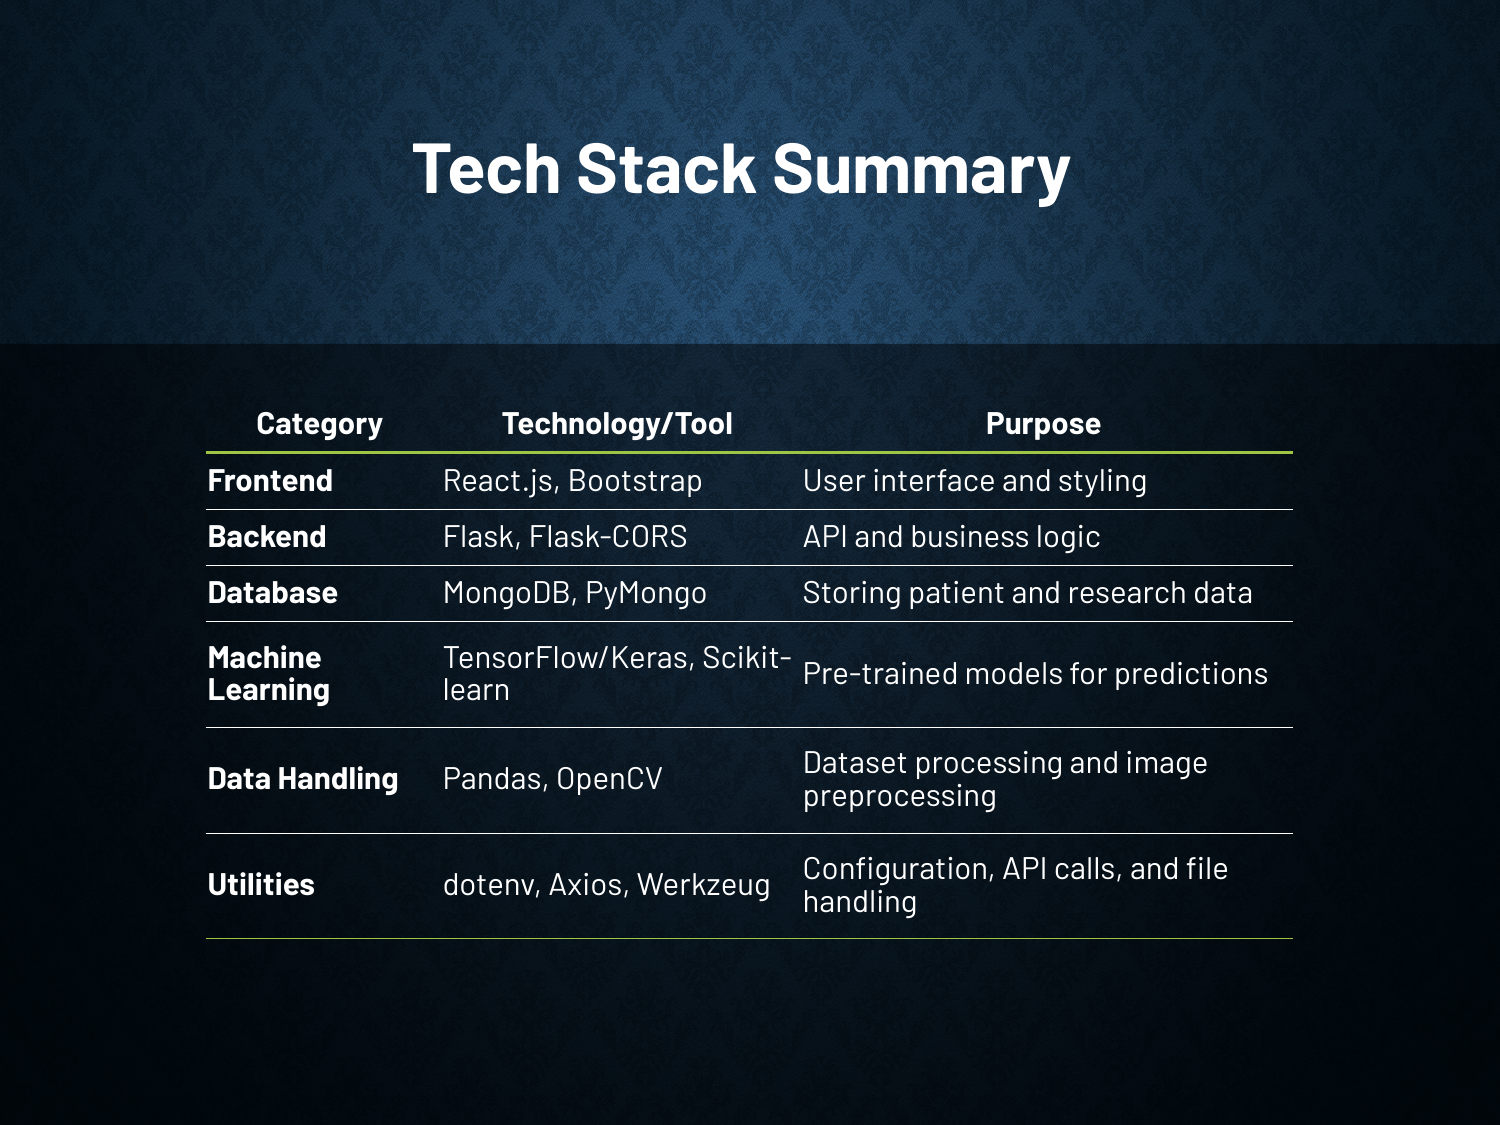

# Tech Stack Summary

| Category | Technology/Tool | Purpose |
| --- | --- | --- |
| Frontend | React.js, Bootstrap | User interface and styling |
| Backend | Flask, Flask-CORS | API and business logic |
| Database | MongoDB, PyMongo | Storing patient and research data |
| Machine Learning | TensorFlow/Keras, Scikit-learn | Pre-trained models for predictions |
| Data Handling | Pandas, OpenCV | Dataset processing and image preprocessing |
| Utilities | dotenv, Axios, Werkzeug | Configuration, API calls, and file handling |